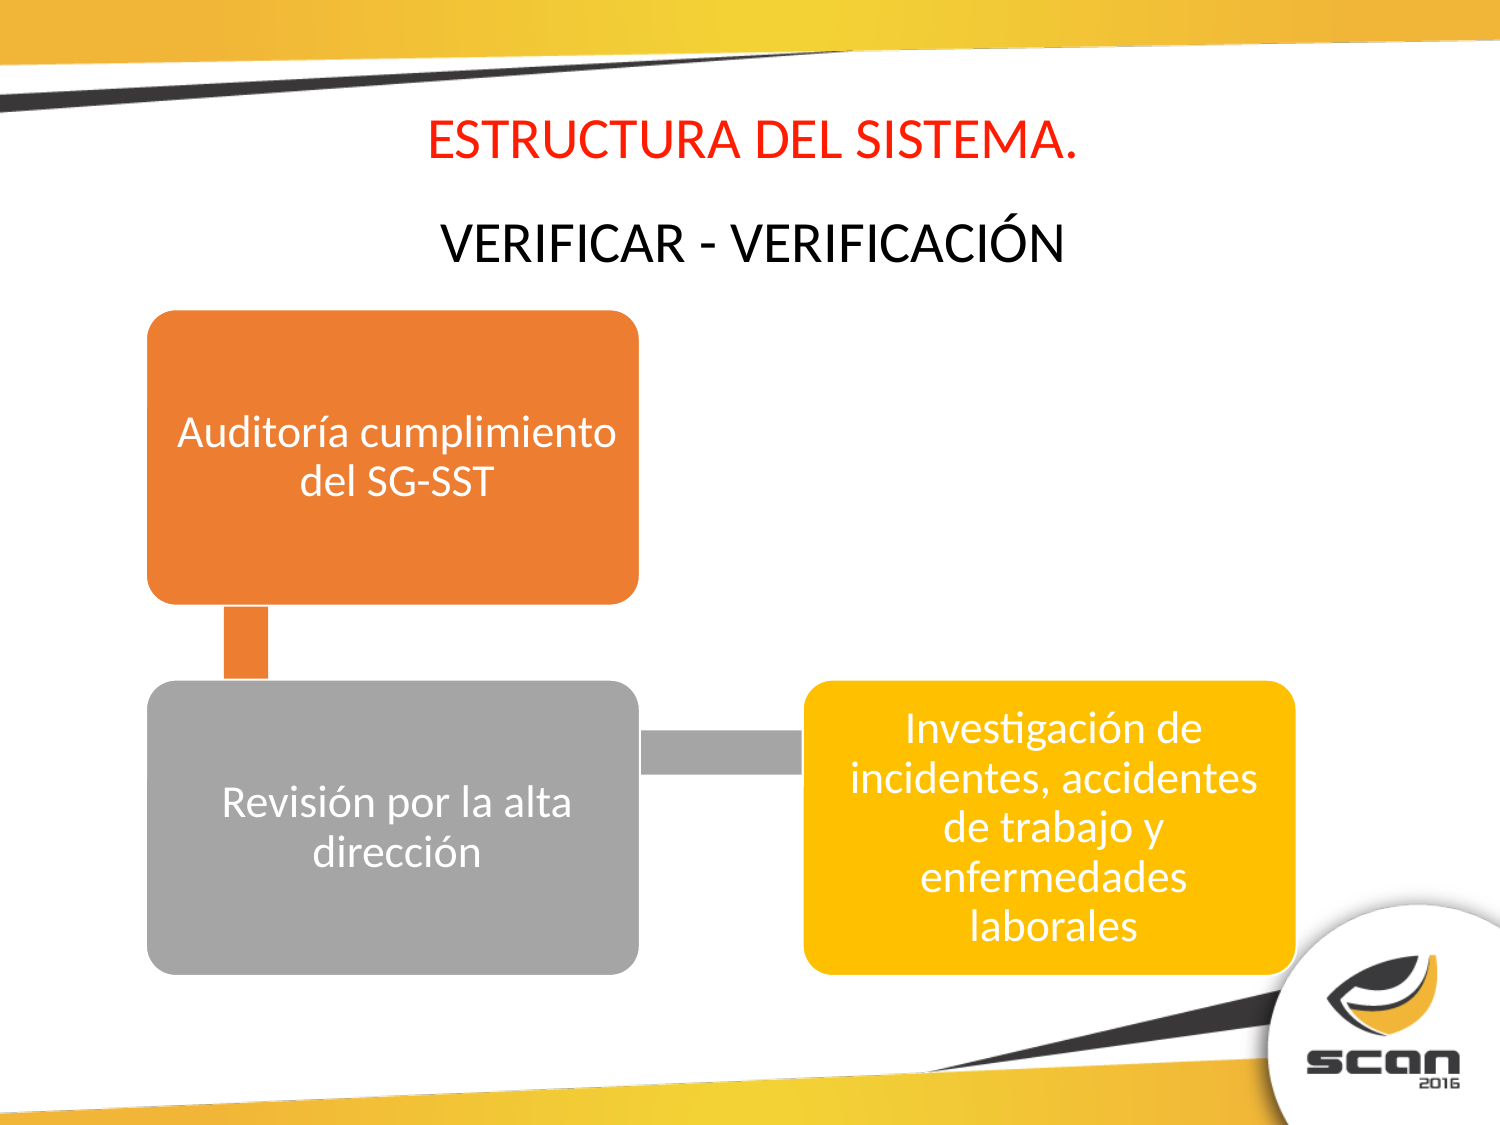

ESTRUCTURA DEL SISTEMA.
VERIFICAR - VERIFICACIÓN
Auditoría cumplimiento del SG-SST
Revisión por la alta dirección
Investigación de incidentes, accidentes de trabajo y enfermedades laborales